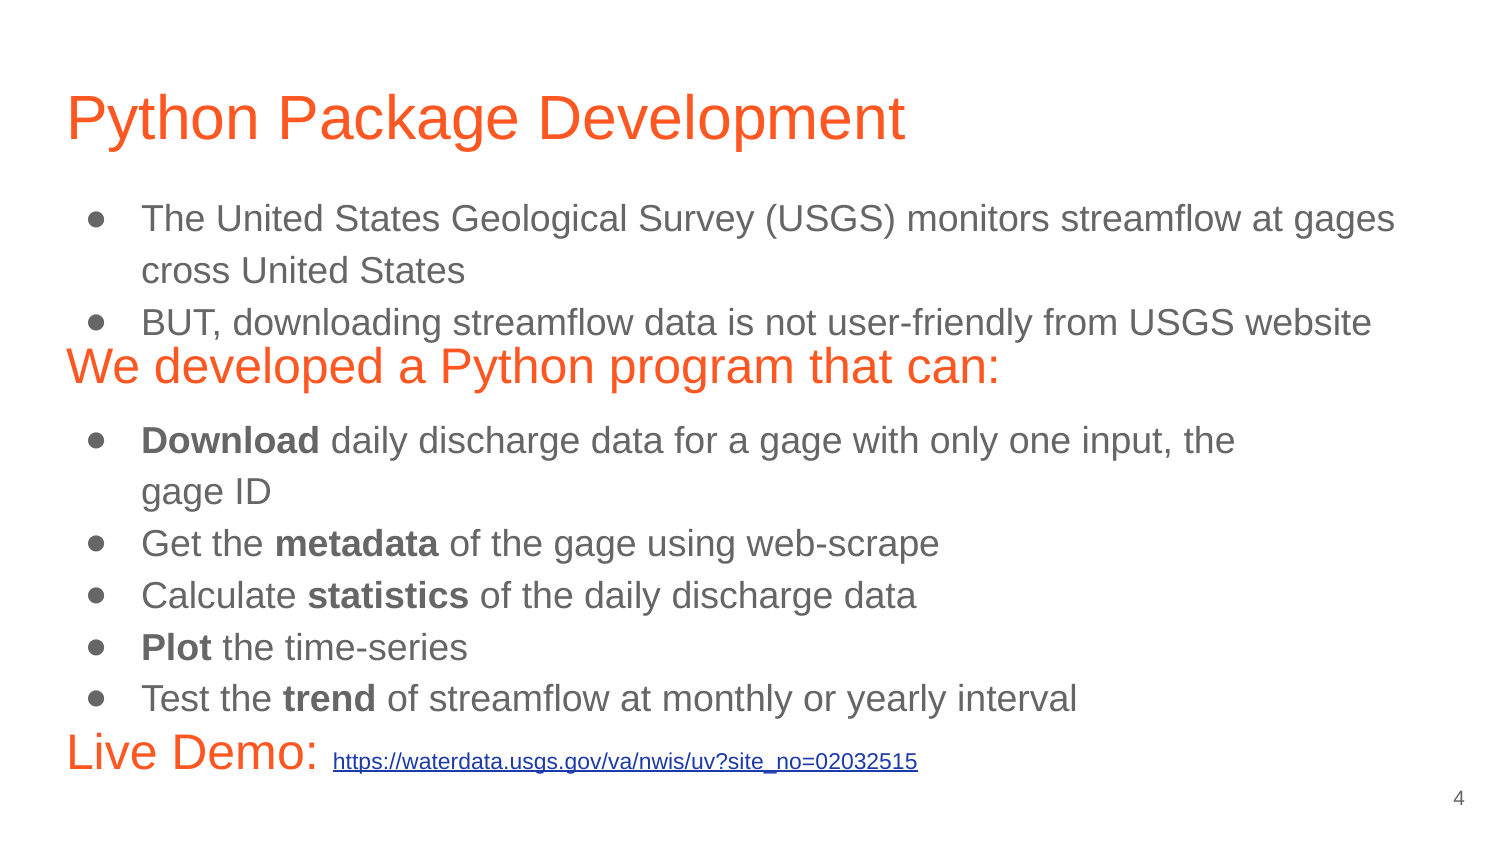

# Python Package Development
The United States Geological Survey (USGS) monitors streamflow at gages cross United States
BUT, downloading streamflow data is not user-friendly from USGS website

We developed a Python program that can:
Download daily discharge data for a gage with only one input, the gage ID
Get the metadata of the gage using web-scrape
Calculate statistics of the daily discharge data
Plot the time-series
Test the trend of streamflow at monthly or yearly interval

Live Demo: https://waterdata.usgs.gov/va/nwis/uv?site_no=02032515
4